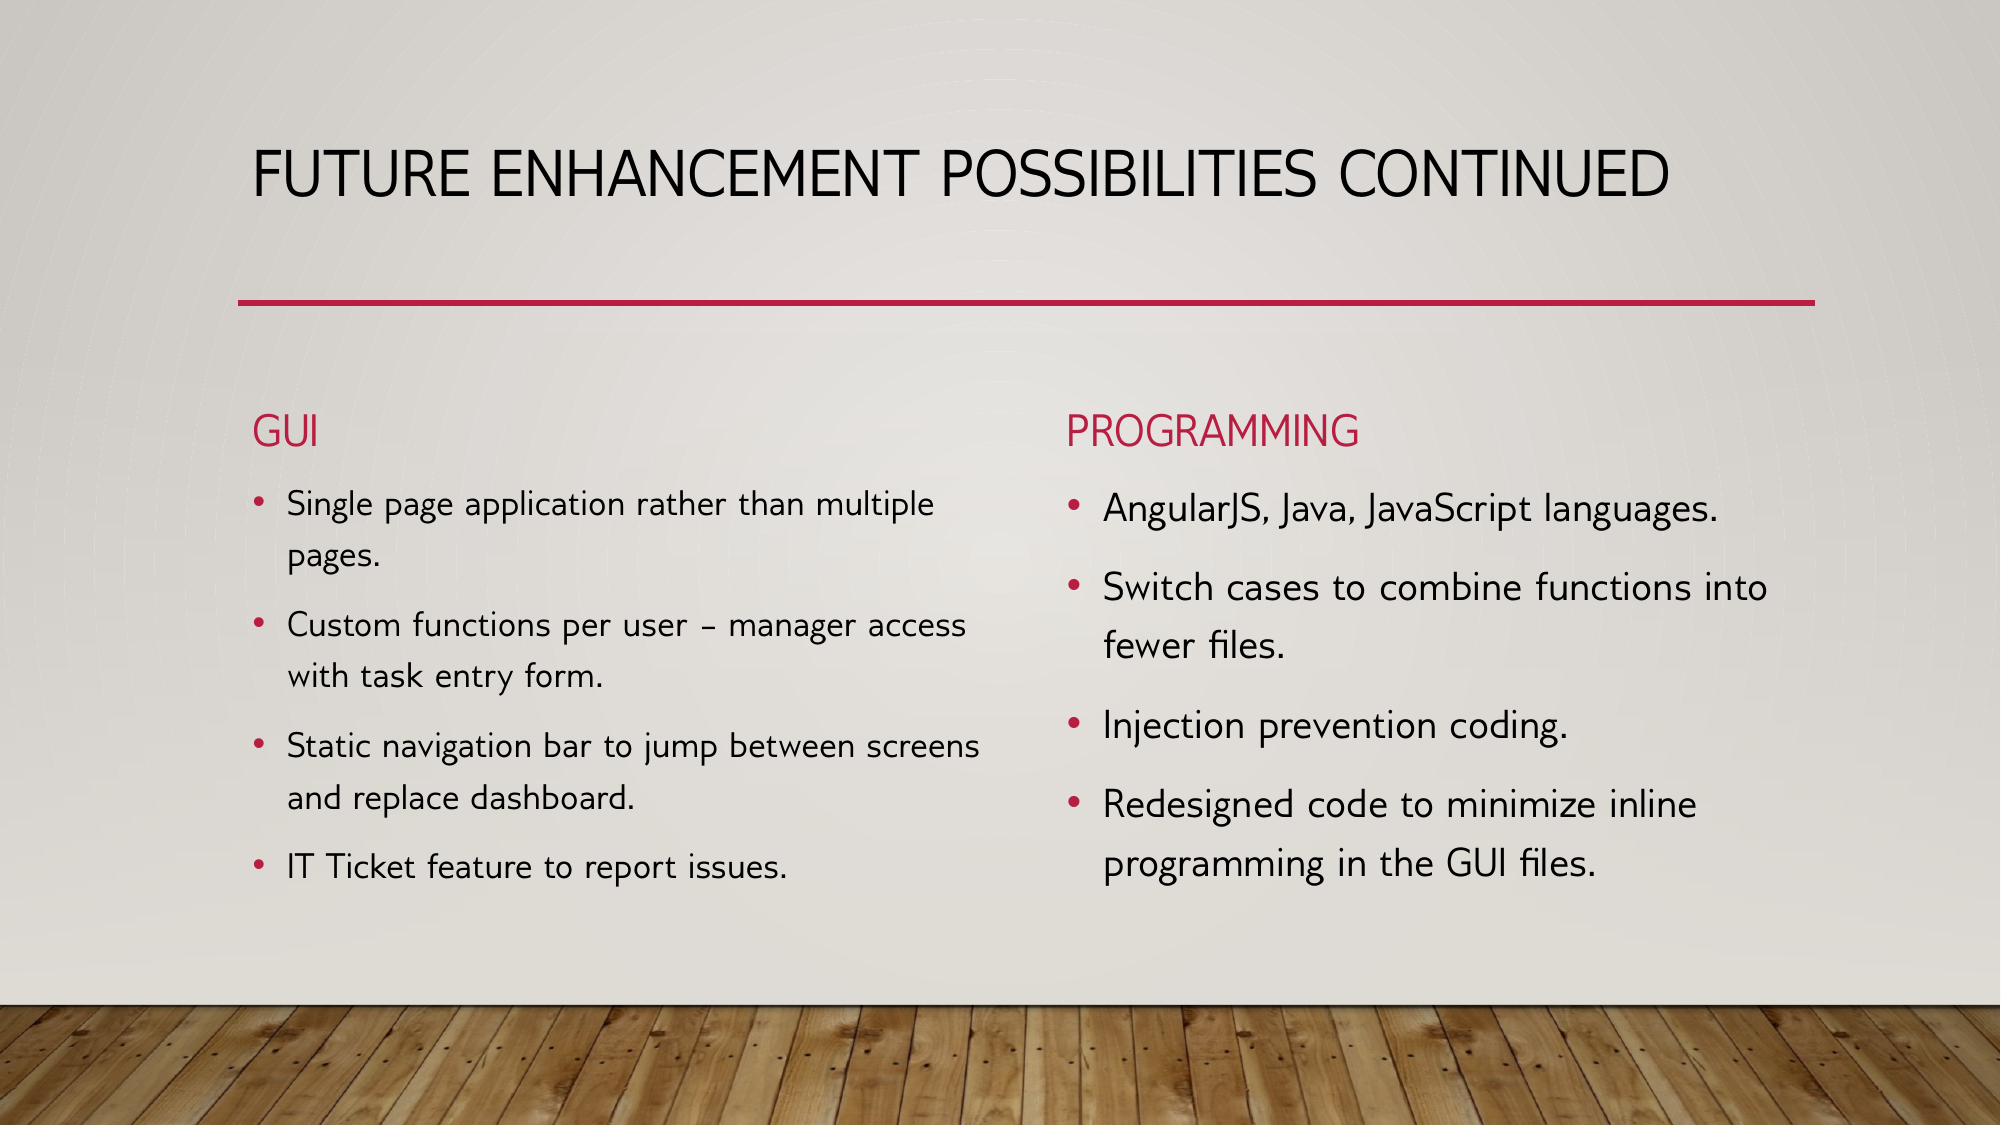

# Future enhancement possibilities Continued
GUI
Programming
AngularJS, Java, JavaScript languages.
Switch cases to combine functions into fewer files.
Injection prevention coding.
Redesigned code to minimize inline programming in the GUI files.

Single page application rather than multiple pages.
Custom functions per user – manager access with task entry form.
Static navigation bar to jump between screens and replace dashboard.
IT Ticket feature to report issues.